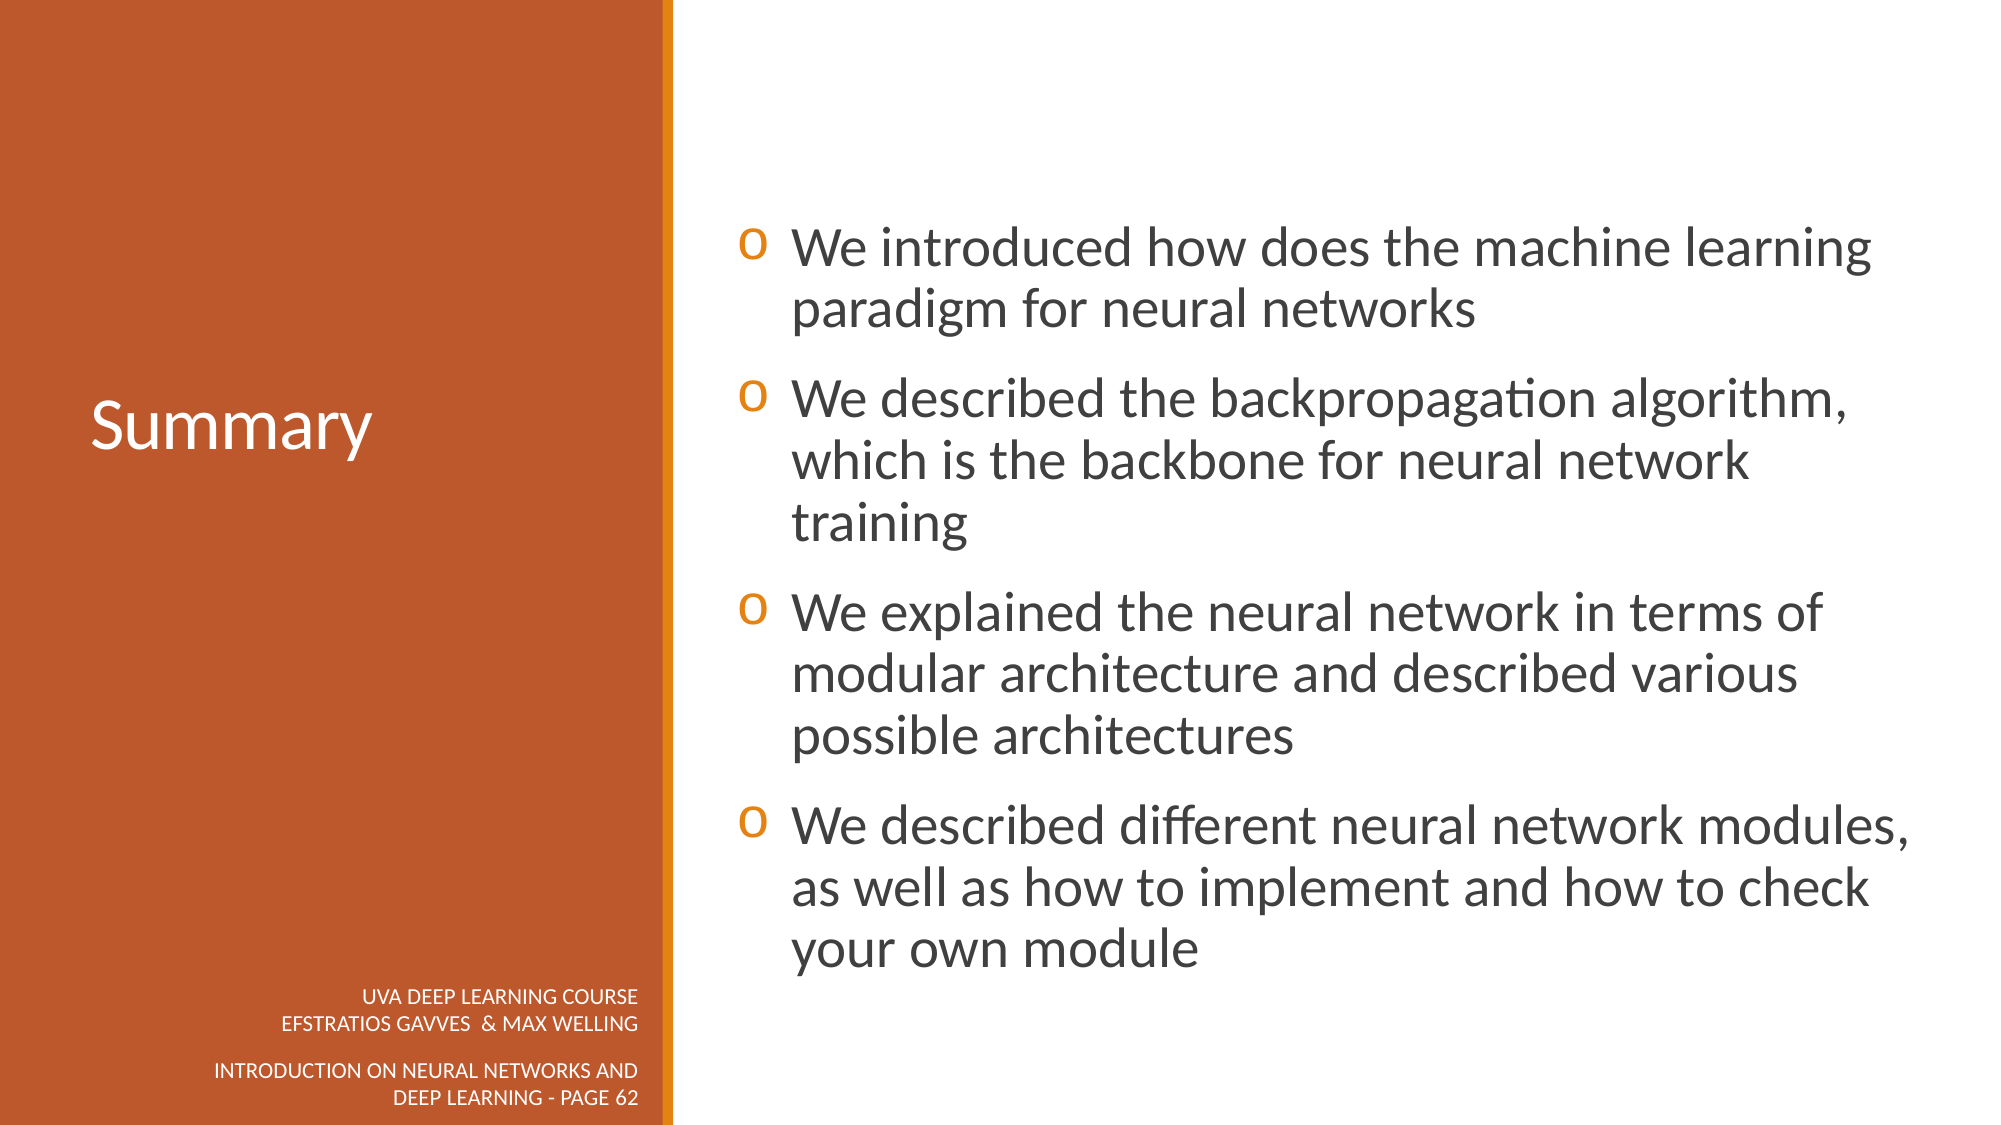

# Summary
We introduced how does the machine learning paradigm for neural networks
We described the backpropagation algorithm, which is the backbone for neural network training
We explained the neural network in terms of modular architecture and described various possible architectures
We described different neural network modules, as well as how to implement and how to check your own module
UVA Deep Learning COURSE
Efstratios Gavves  & Max Welling
INTRODUCTION ON NEURAL NETWORKS AND DEEP LEARNING - PAGE 62